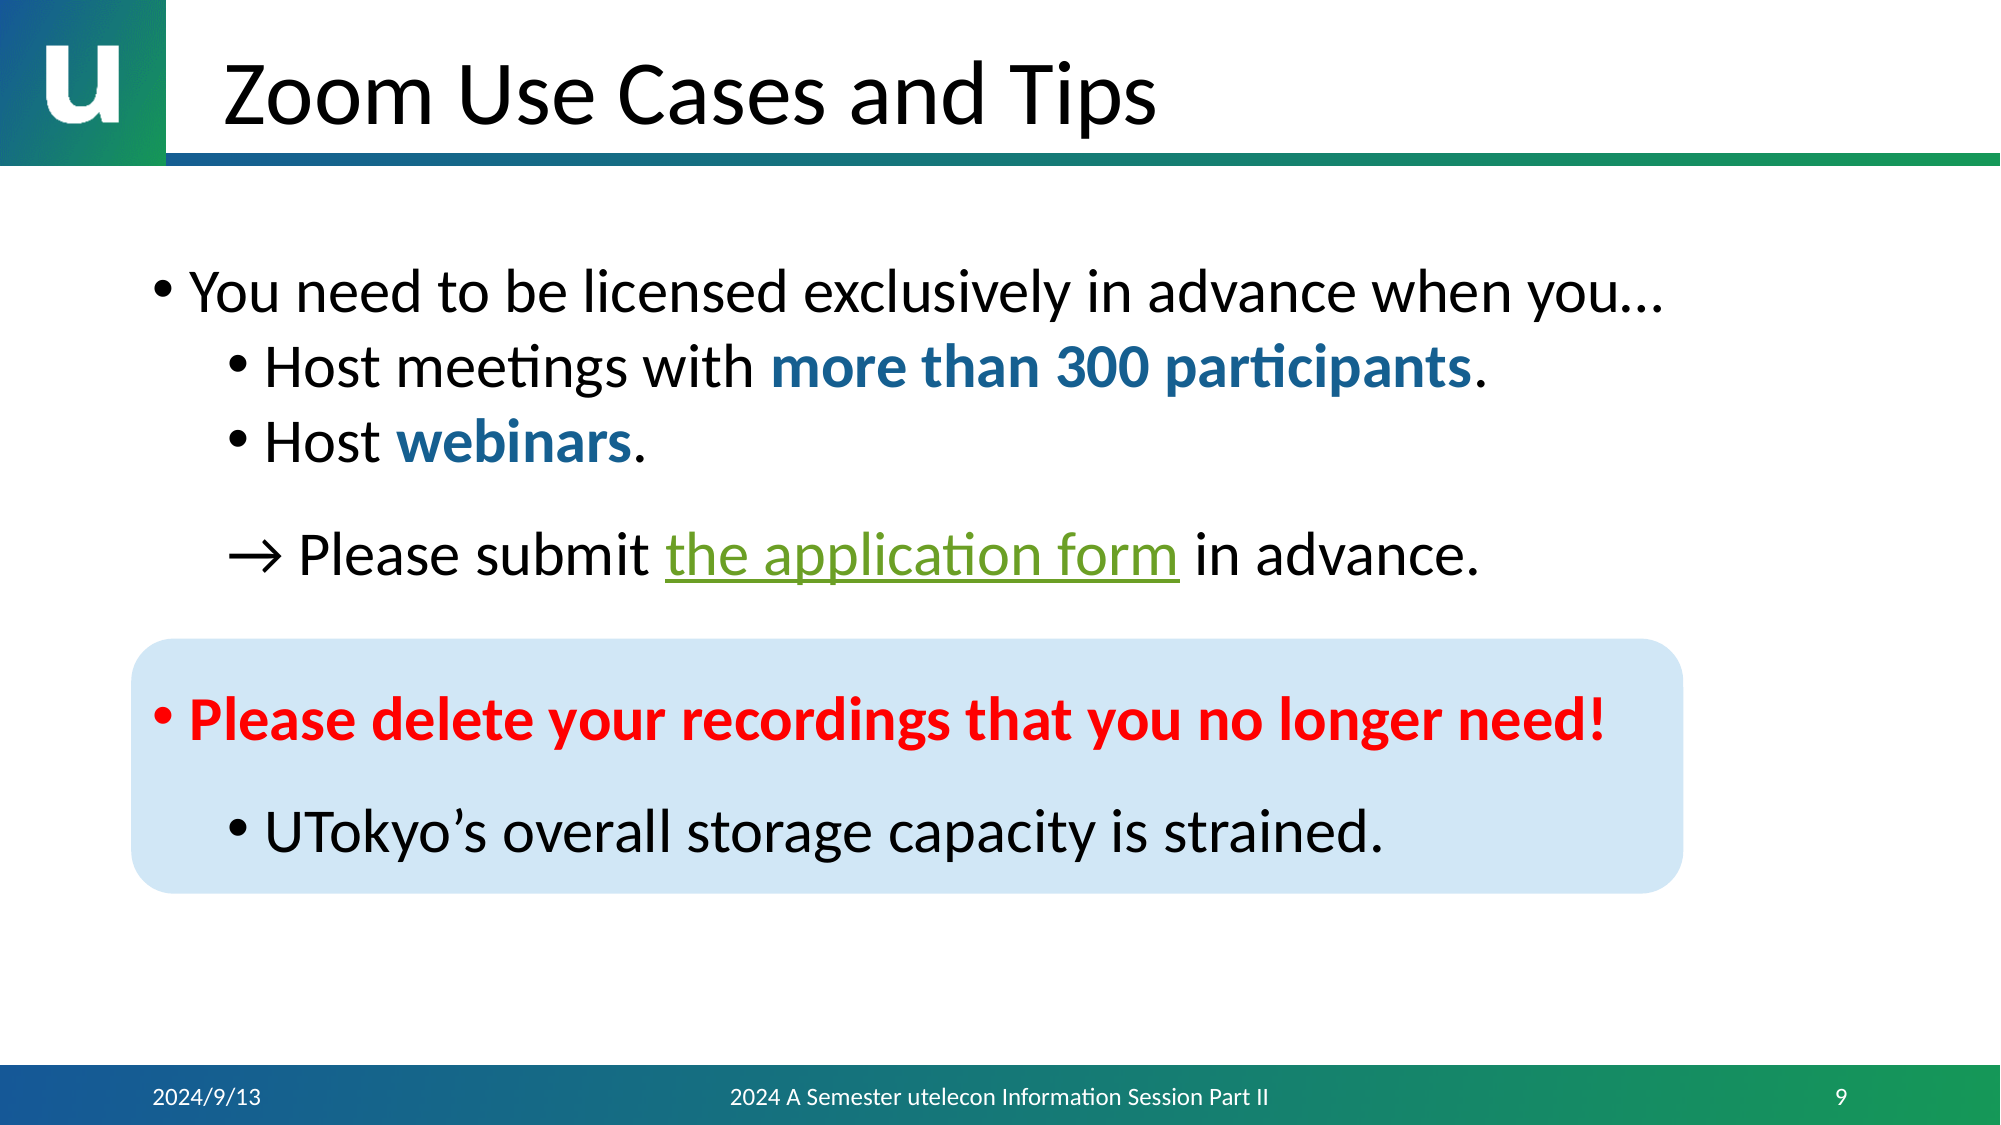

# Zoom Use Cases and Tips
You need to be licensed exclusively in advance when you…
Host meetings with more than 300 participants.
Host webinars.
→ Please submit the application form in advance.

Please delete your recordings that you no longer need!
UTokyo’s overall storage capacity is strained.

2024/9/13
2024 A Semester utelecon Information Session Part II
9